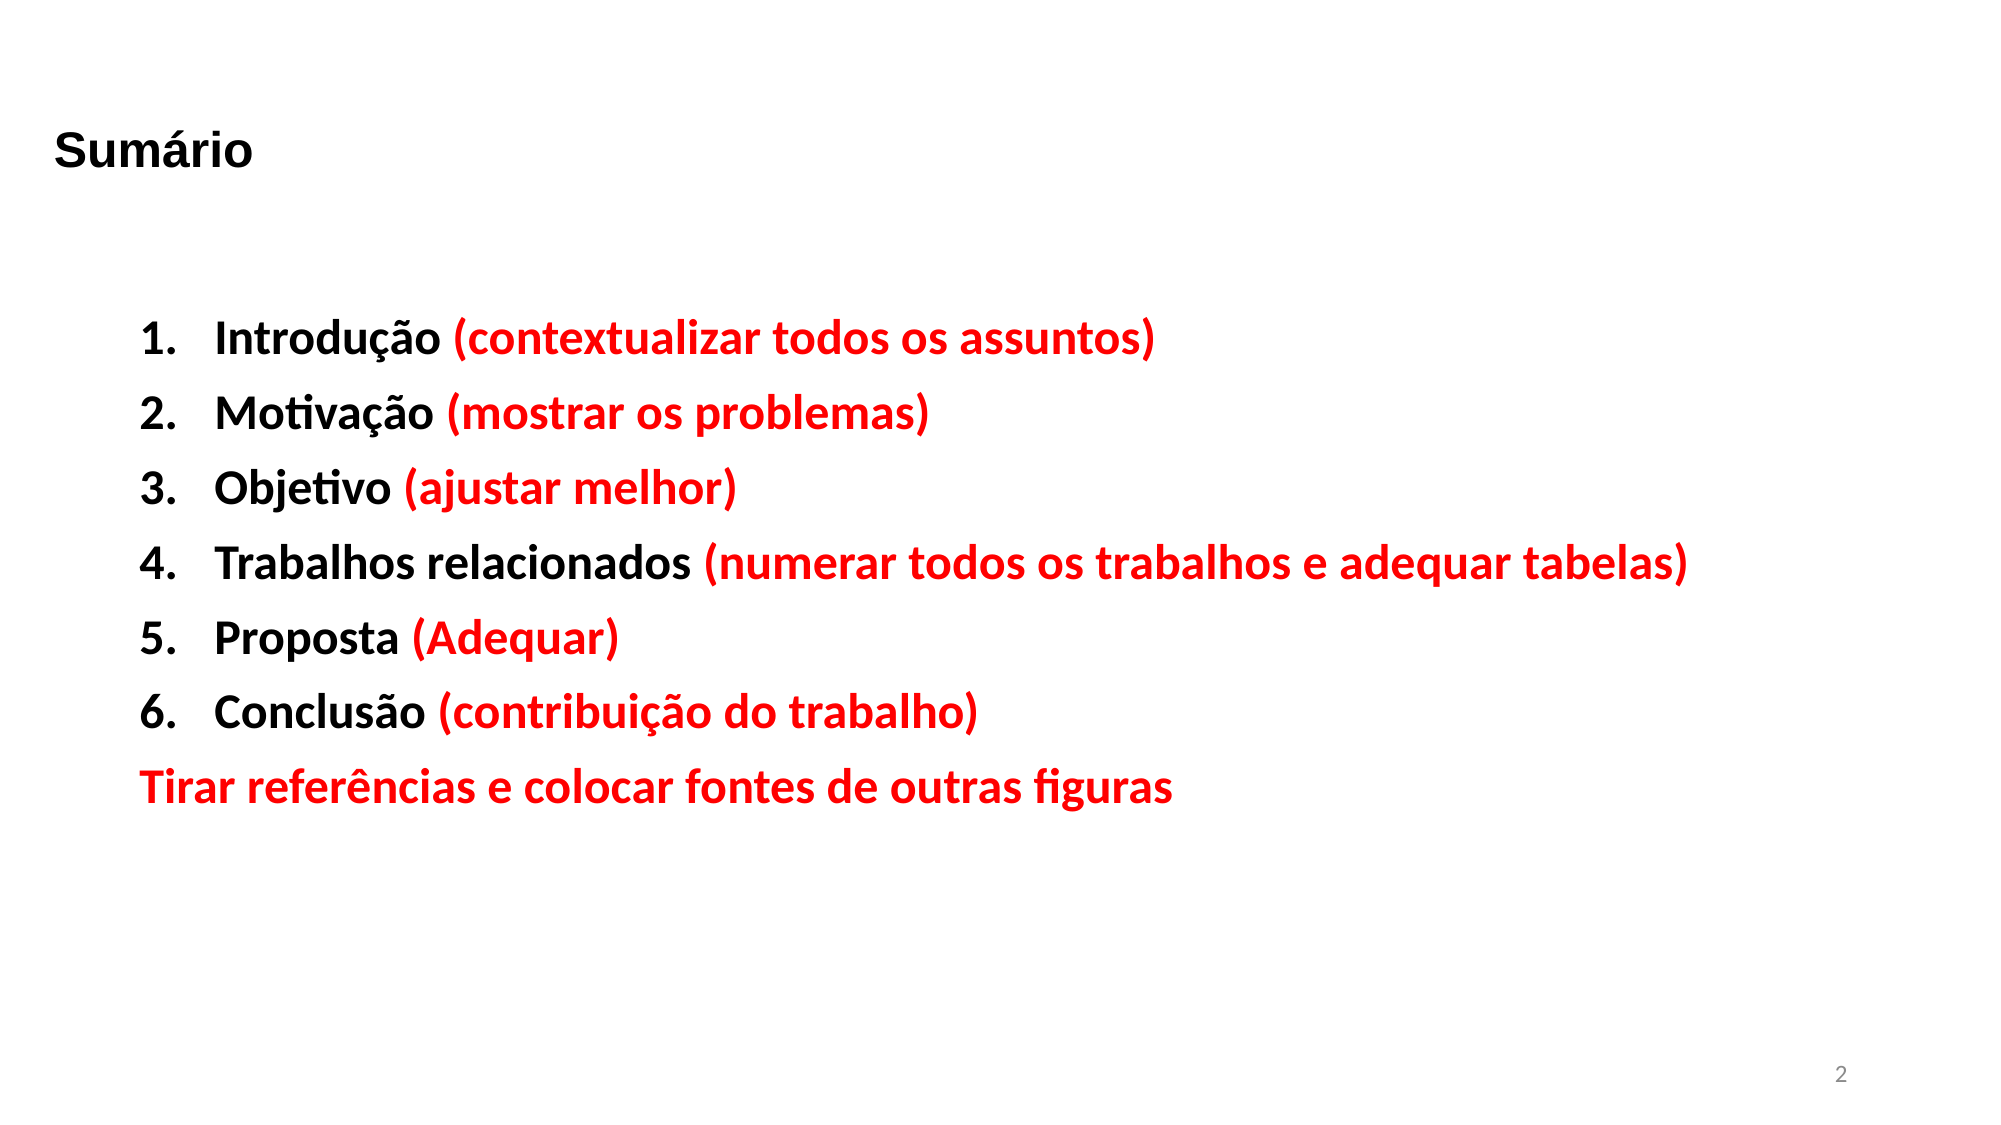

# Sumário
Introdução (contextualizar todos os assuntos)
Motivação (mostrar os problemas)
Objetivo (ajustar melhor)
Trabalhos relacionados (numerar todos os trabalhos e adequar tabelas)
Proposta (Adequar)
Conclusão (contribuição do trabalho)
Tirar referências e colocar fontes de outras figuras

2